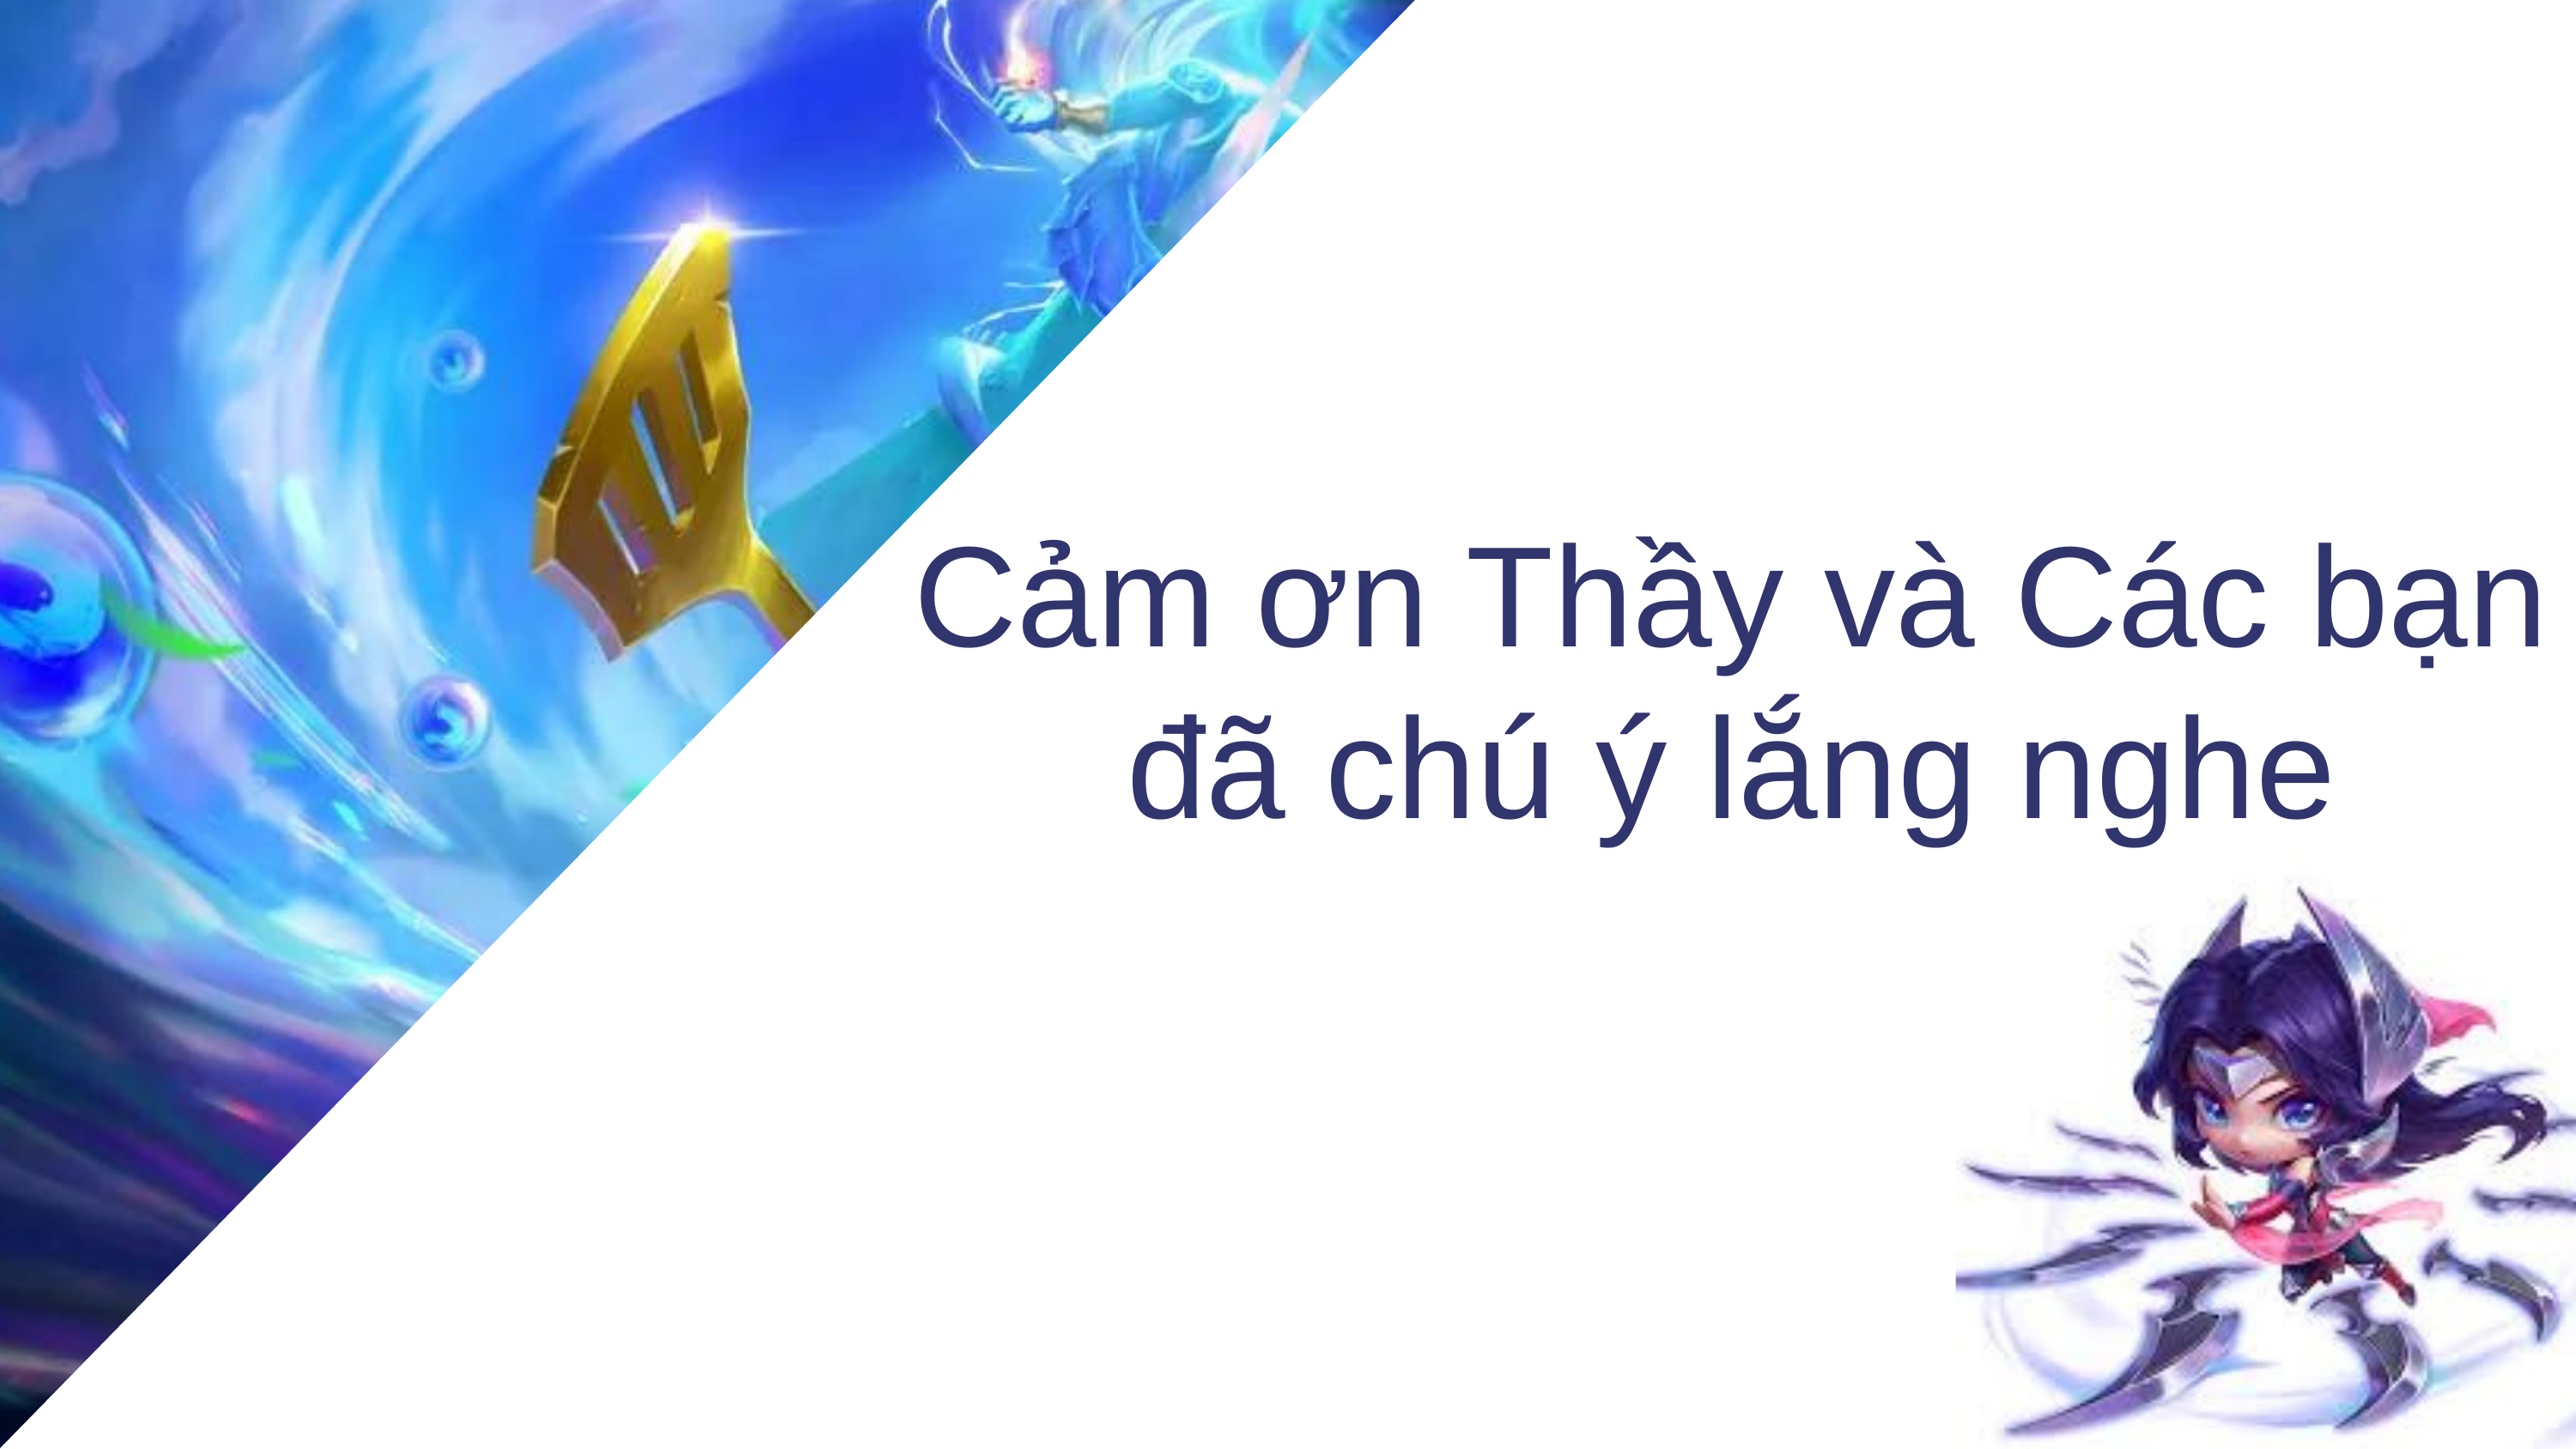

Cảm ơn Thầy và Các bạn đã chú ý lắng nghe